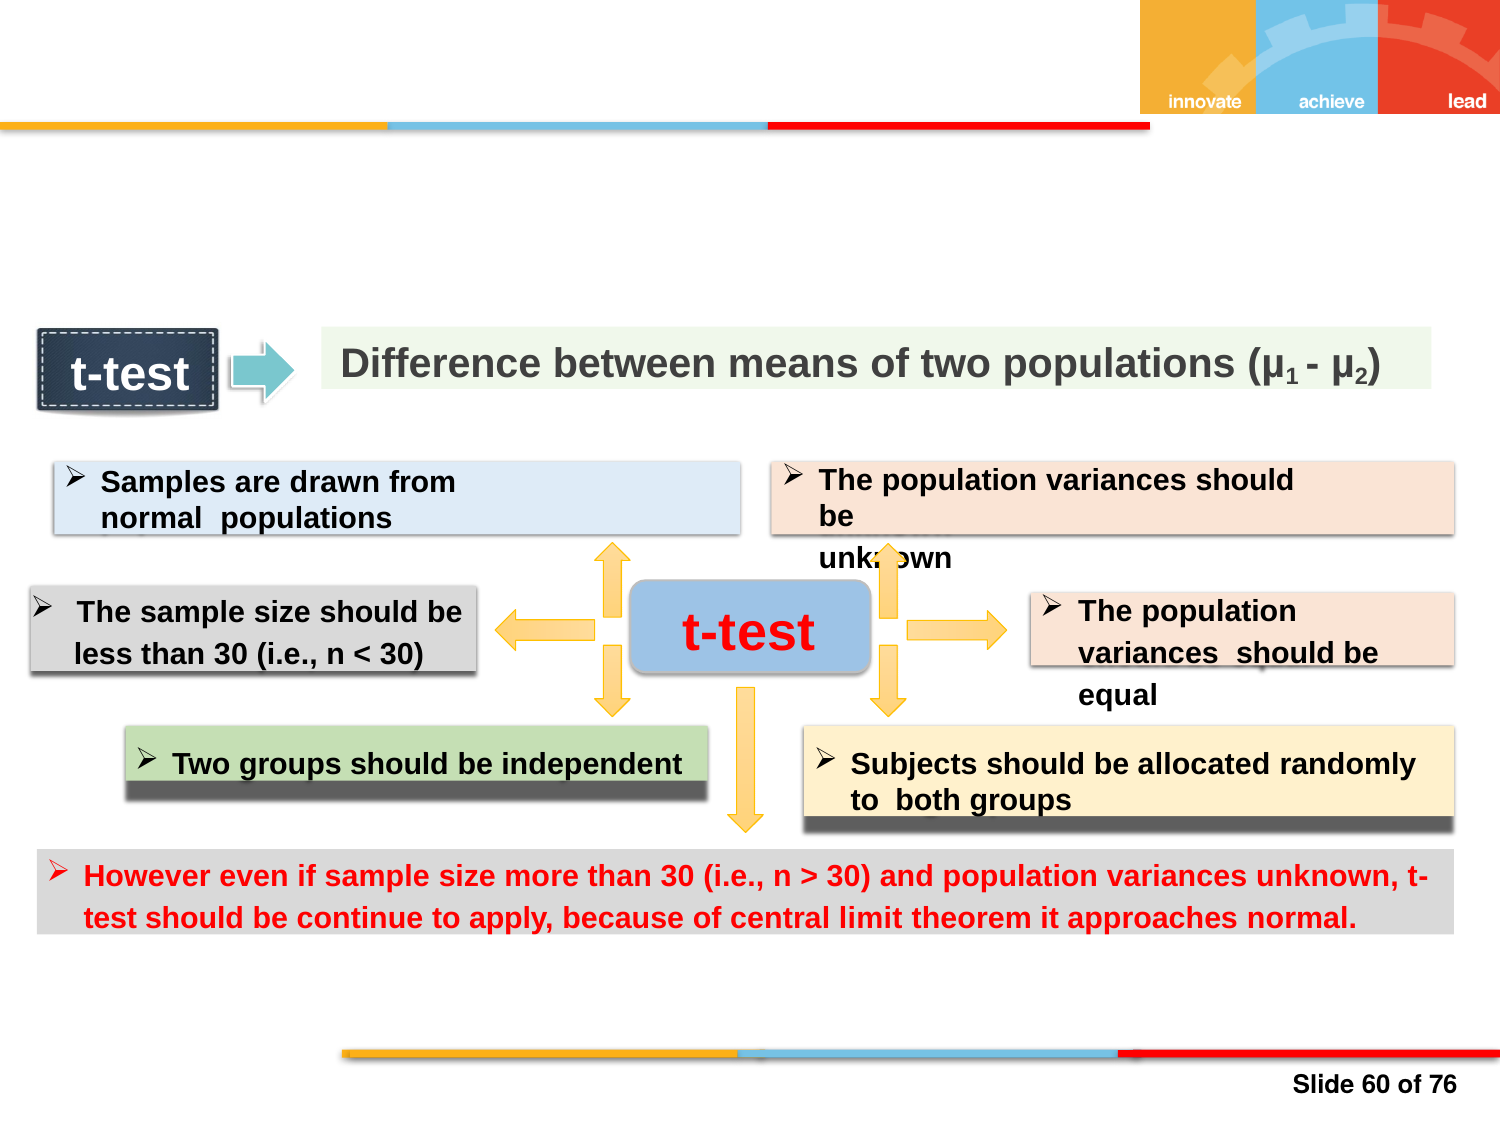

Difference between means of two populations (µ1 - µ2)

t-test

The population variances should be
unknown
Samples are drawn from normal  populations

The population variances  should be equal
The sample size should be
less than 30 (i.e., n < 30)
t-test

Two groups should be independent
Subjects should be allocated randomly to  both groups
However even if sample size more than 30 (i.e., n > 30) and population variances unknown, t-
test should be continue to apply, because of central limit theorem it approaches normal.
|